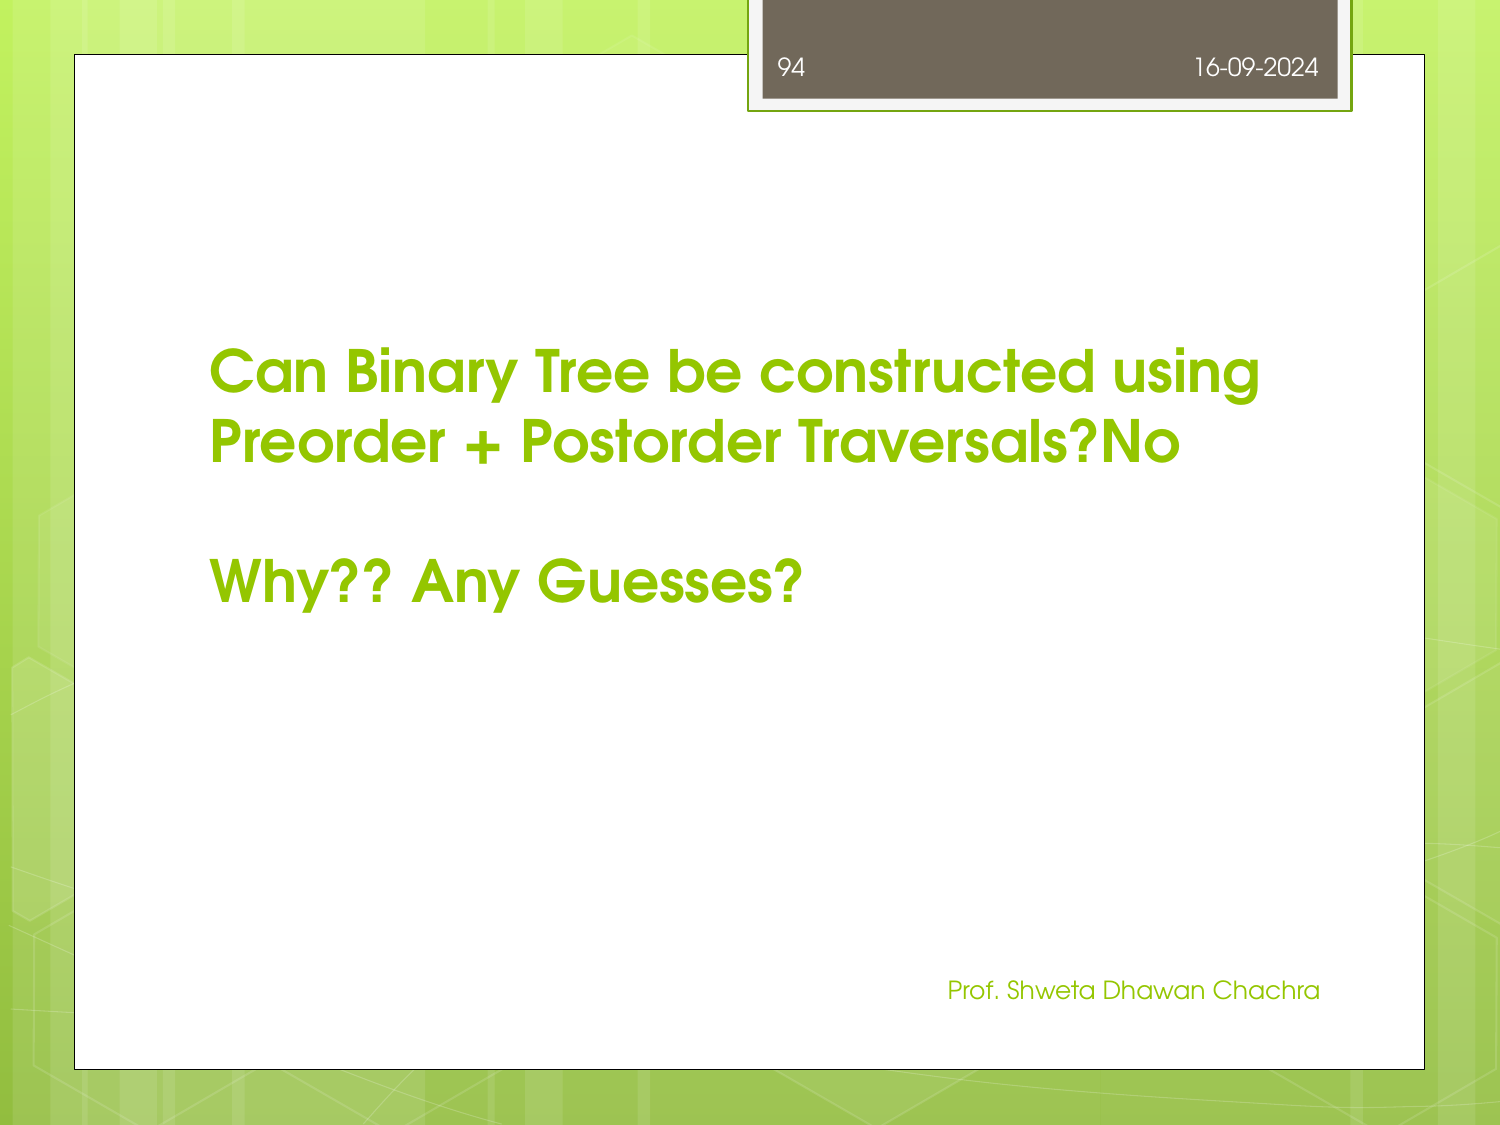

94
16-09-2024
# Can Binary Tree be constructed using Preorder + Postorder Traversals?No Why?? Any Guesses?
Prof. Shweta Dhawan Chachra